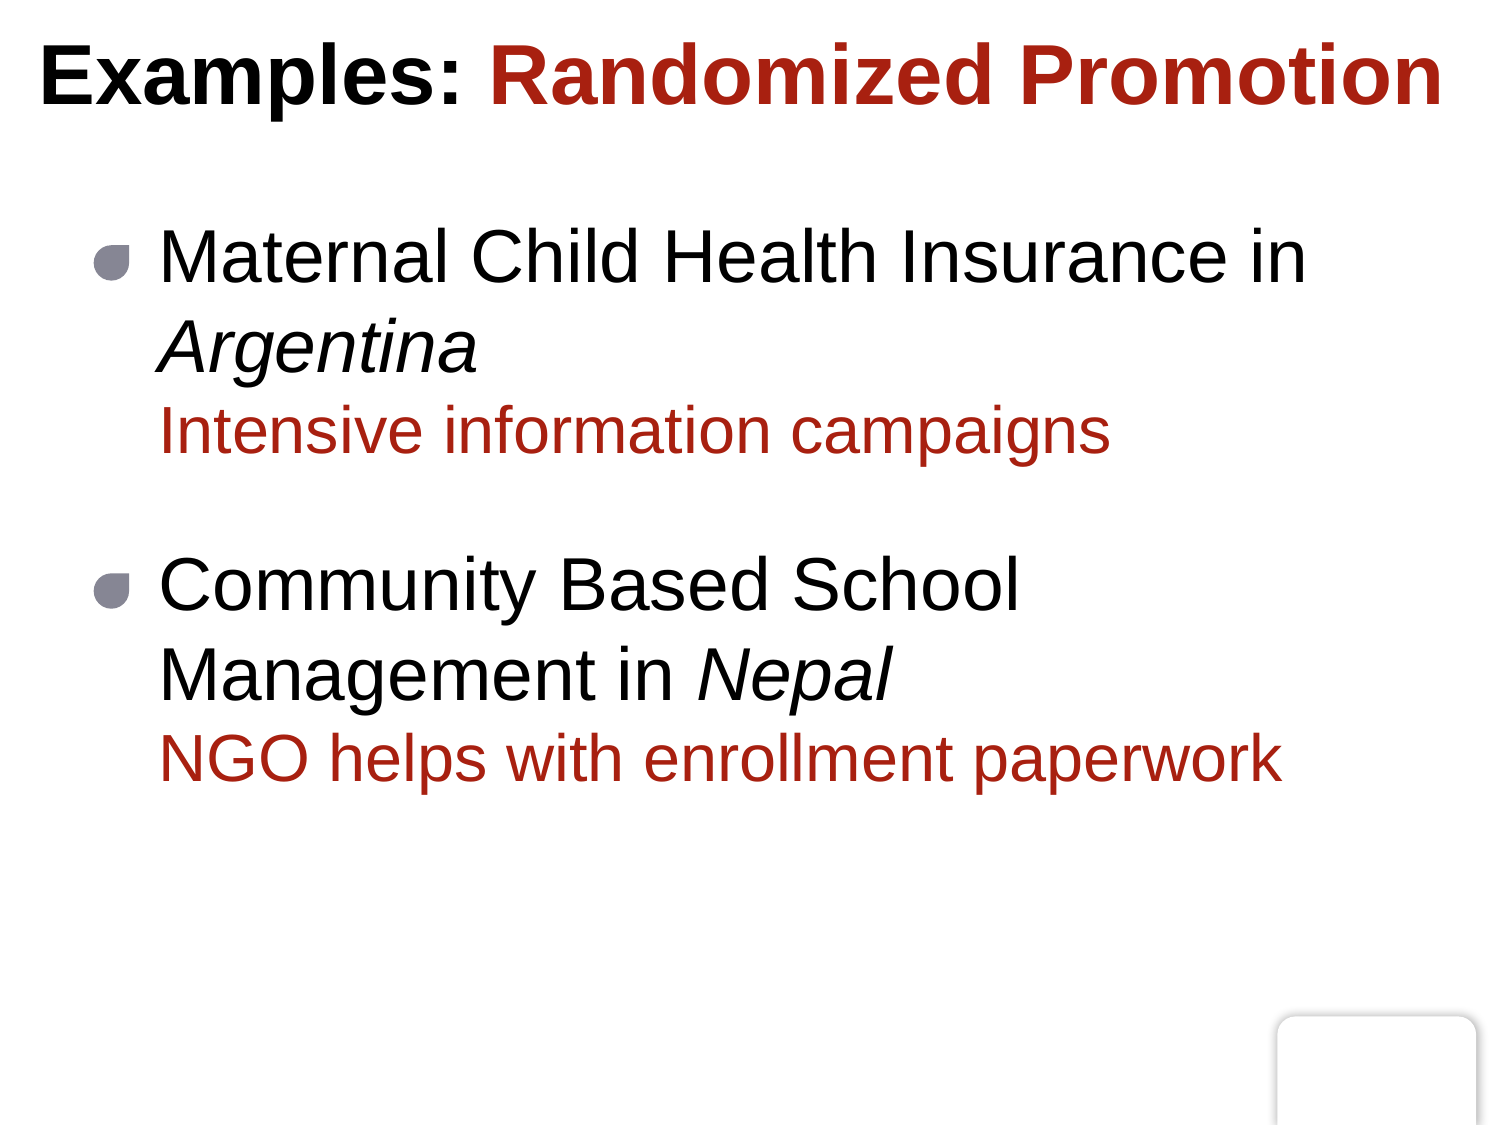

# Examples: Randomized Promotion
Maternal Child Health Insurance in Argentina

Intensive information campaigns
Community Based School Management in Nepal

NGO helps with enrollment paperwork